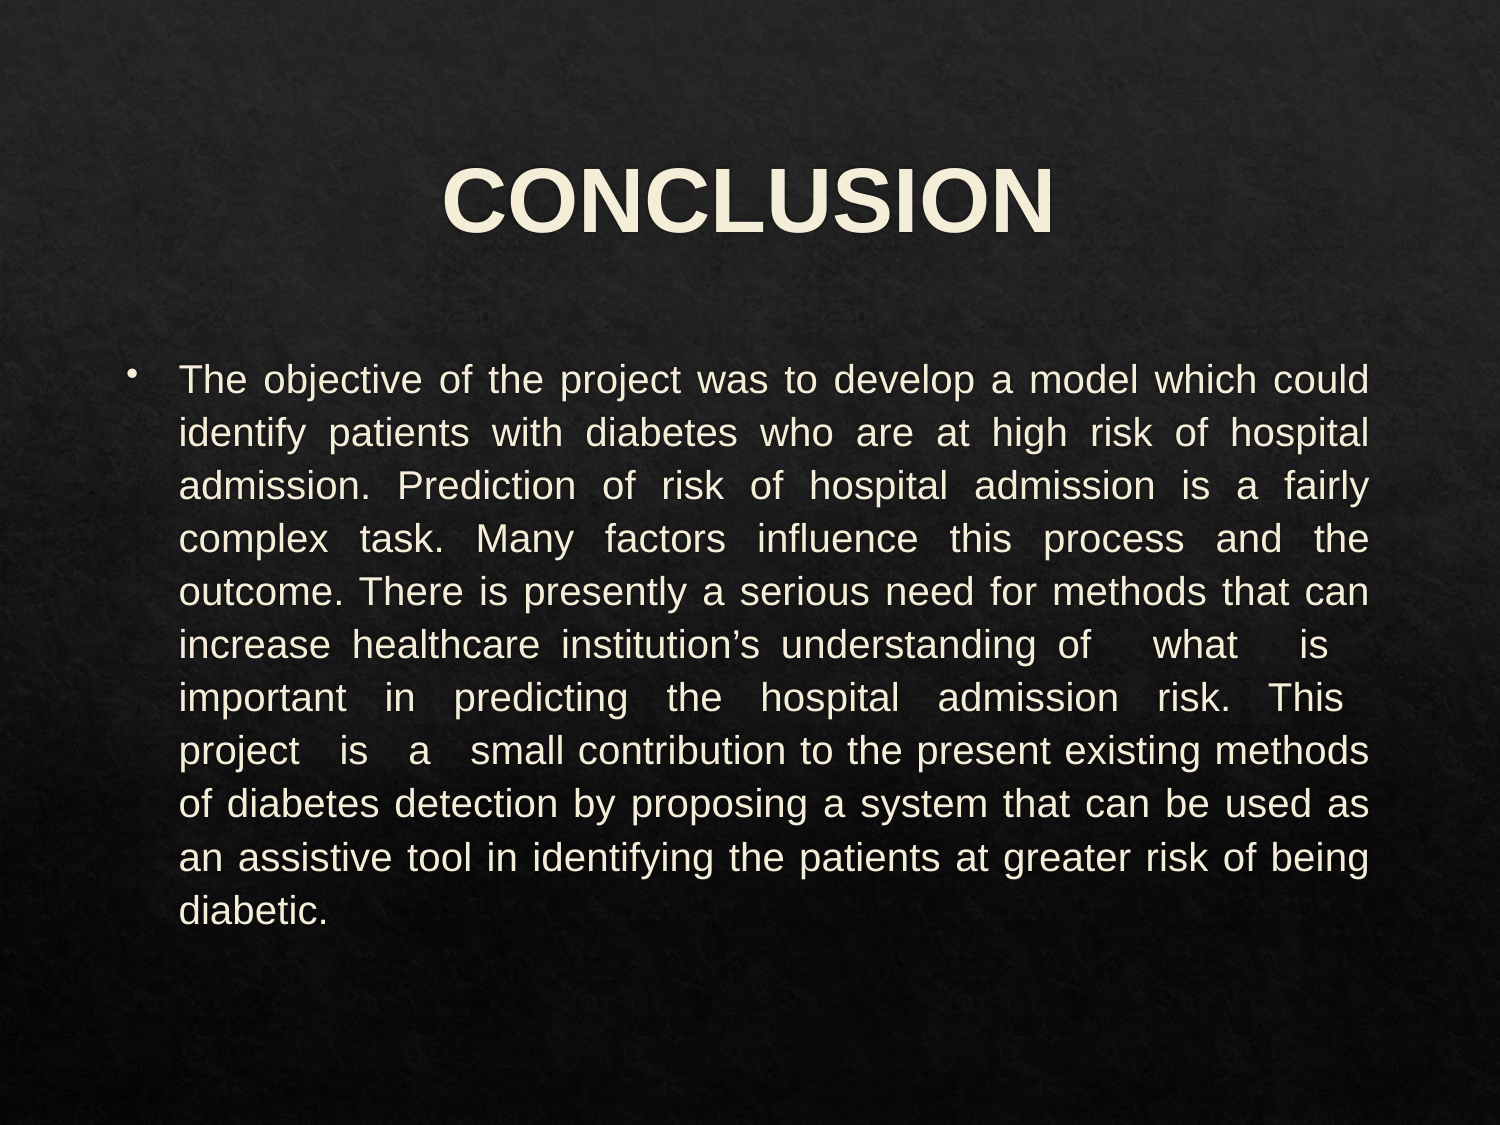

# CONCLUSION
The objective of the project was to develop a model which could identify patients with diabetes who are at high risk of hospital admission. Prediction of risk of hospital admission is a fairly complex task. Many factors influence this process and the outcome. There is presently a serious need for methods that can increase healthcare institution’s understanding of   what   is   important   in   predicting   the   hospital   admission   risk.   This   project   is   a   small contribution to the present existing methods of diabetes detection by proposing a system that can be used as an assistive tool in identifying the patients at greater risk of being diabetic.